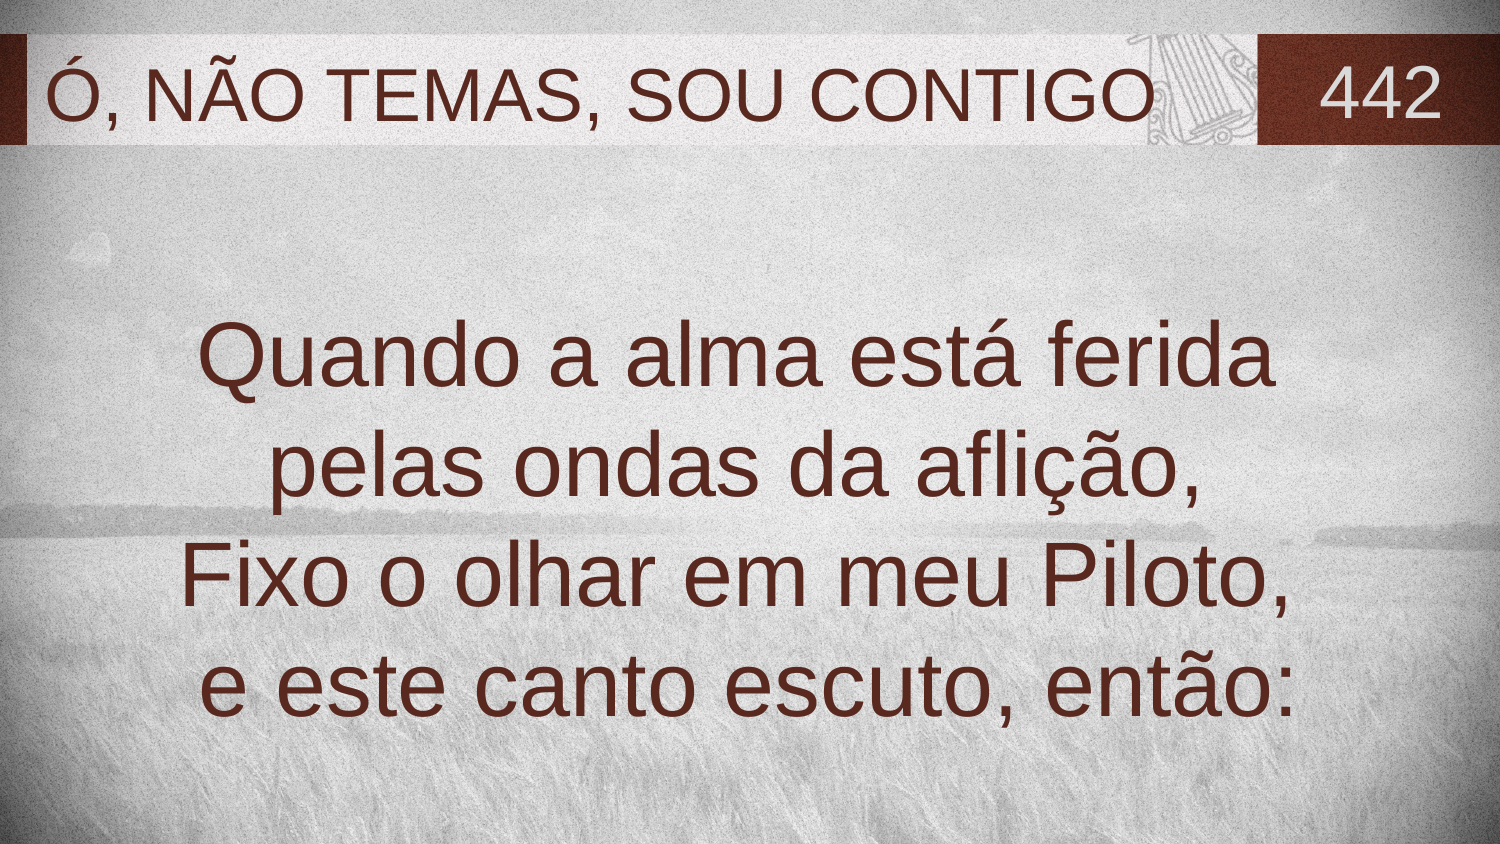

# Ó, NÃO TEMAS, SOU CONTIGO
442
Quando a alma está ferida
pelas ondas da aflição,
Fixo o olhar em meu Piloto,
e este canto escuto, então: